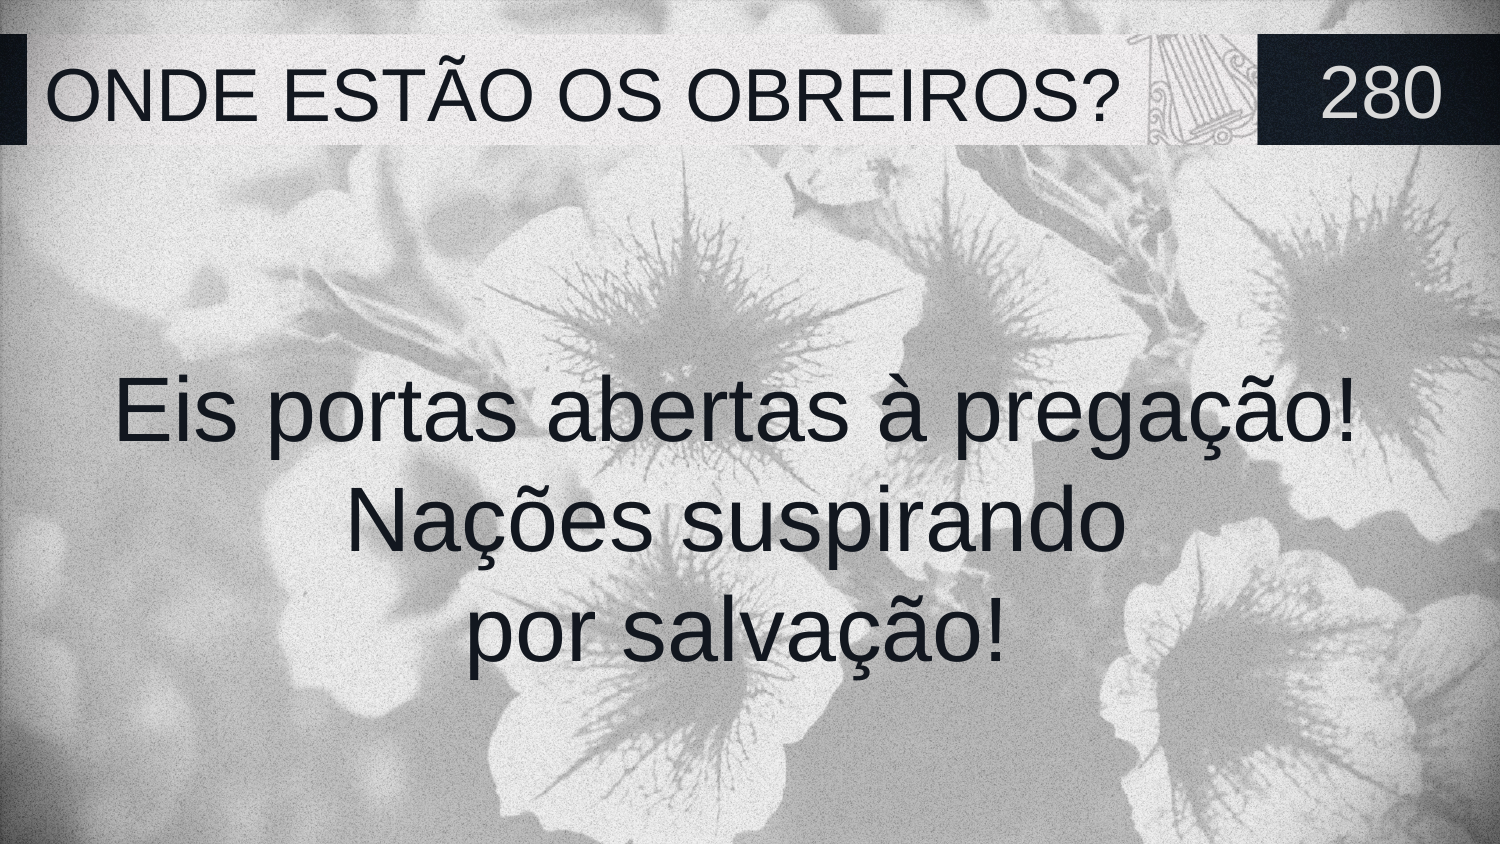

# ONDE ESTÃO OS OBREIROS?
280
Eis portas abertas à pregação!
Nações suspirando
por salvação!